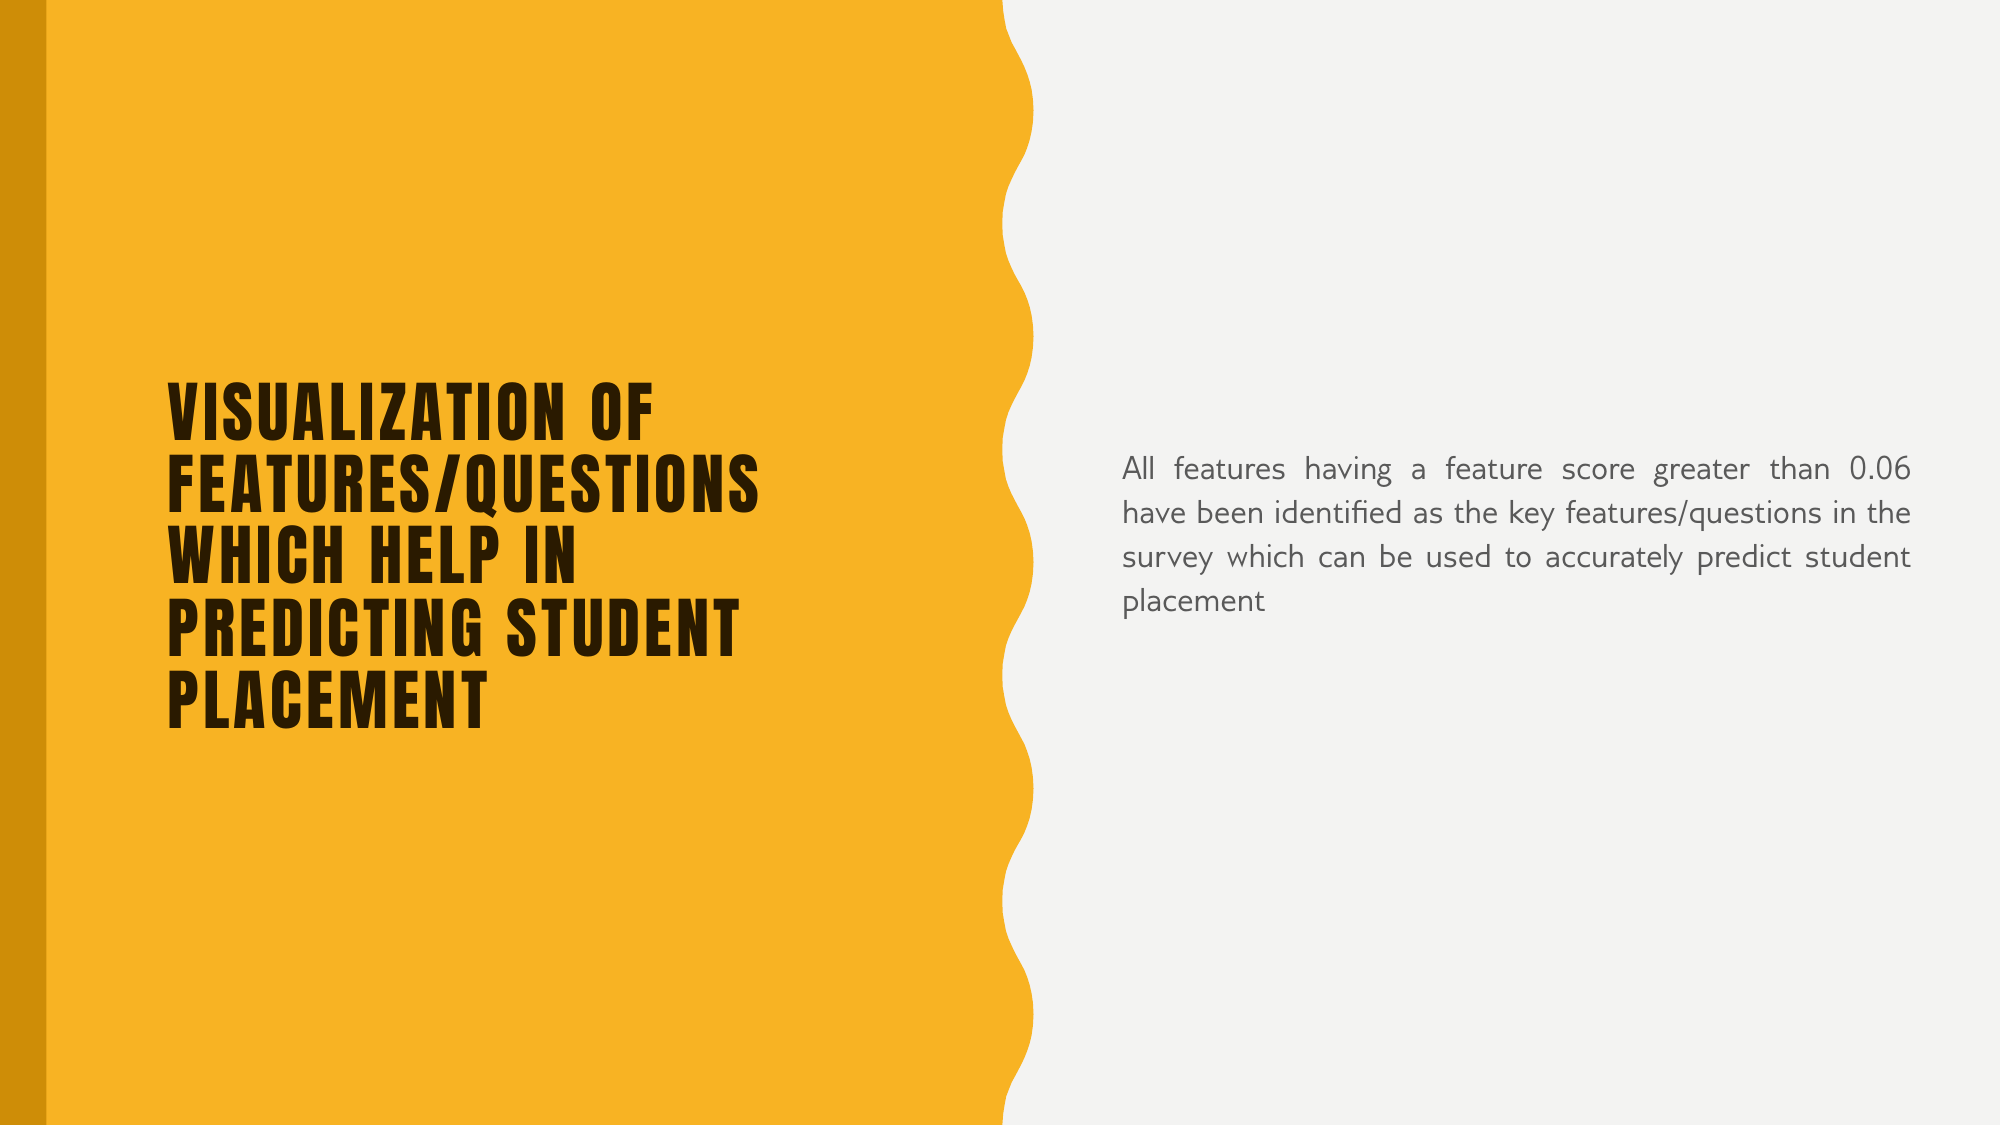

All features having a feature score greater than 0.06 have been identified as the key features/questions in the survey which can be used to accurately predict student placement

# VISUALIZATION OF FEATURES/QUESTIONS Which HELP IN PREDICTING STUDENT PLACEMENT